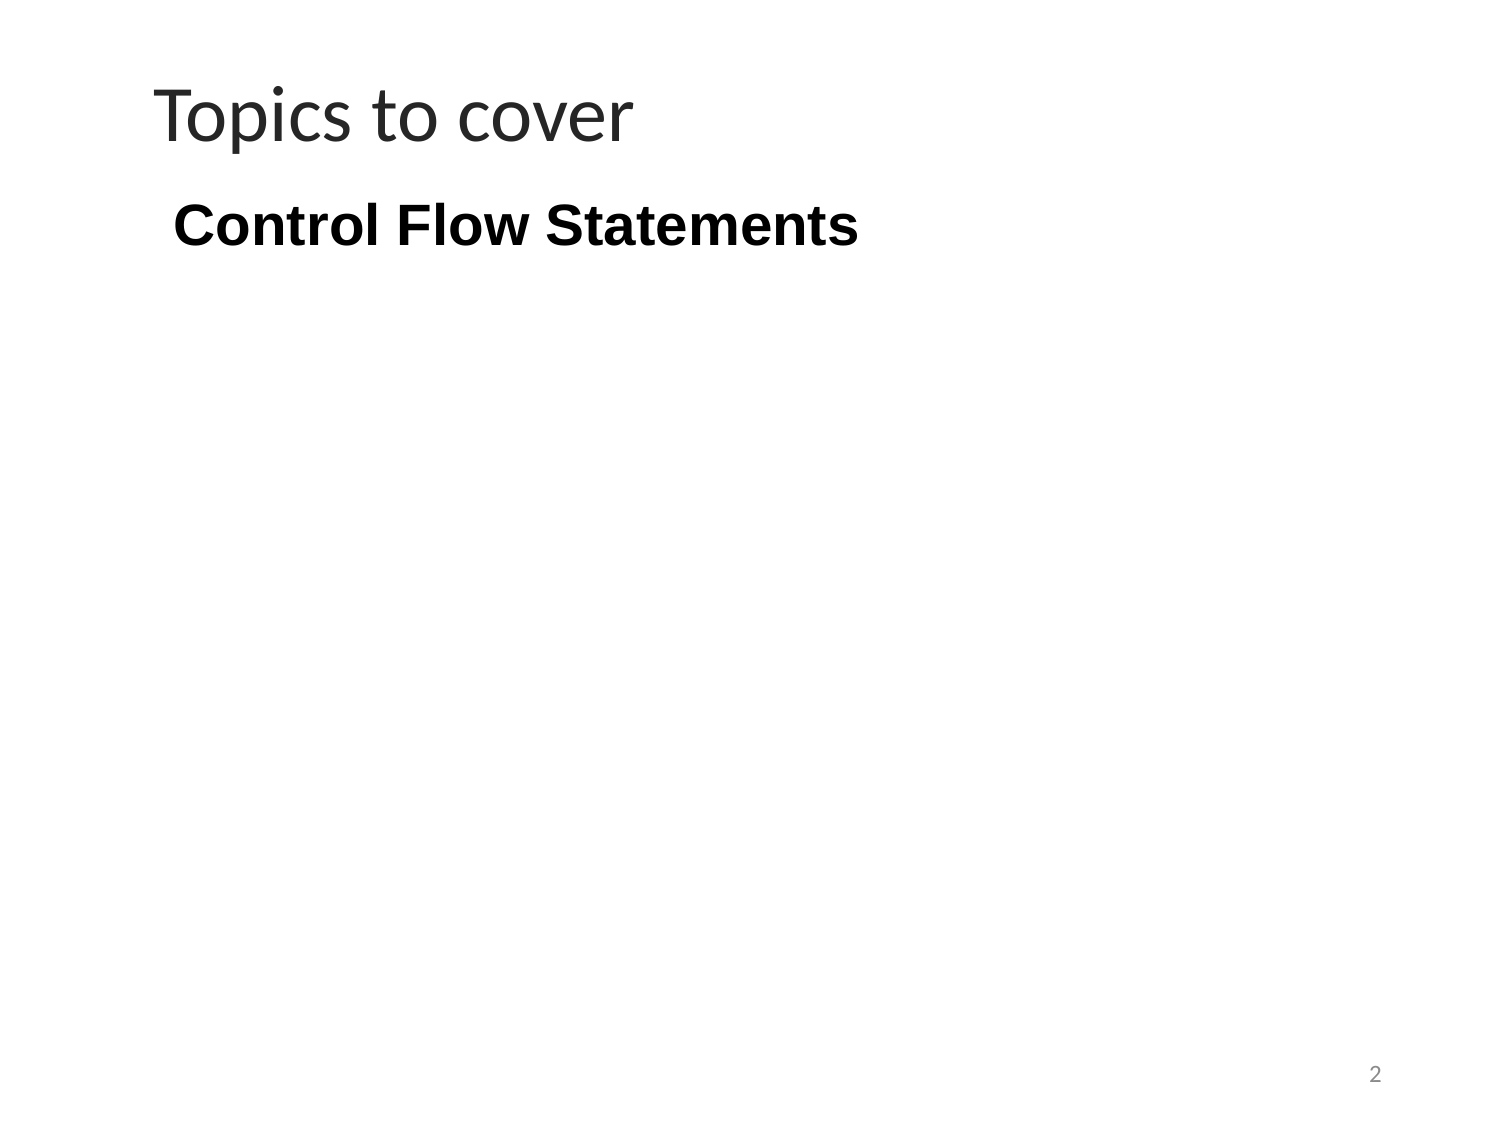

Topics to cover
Control Flow Statements

2